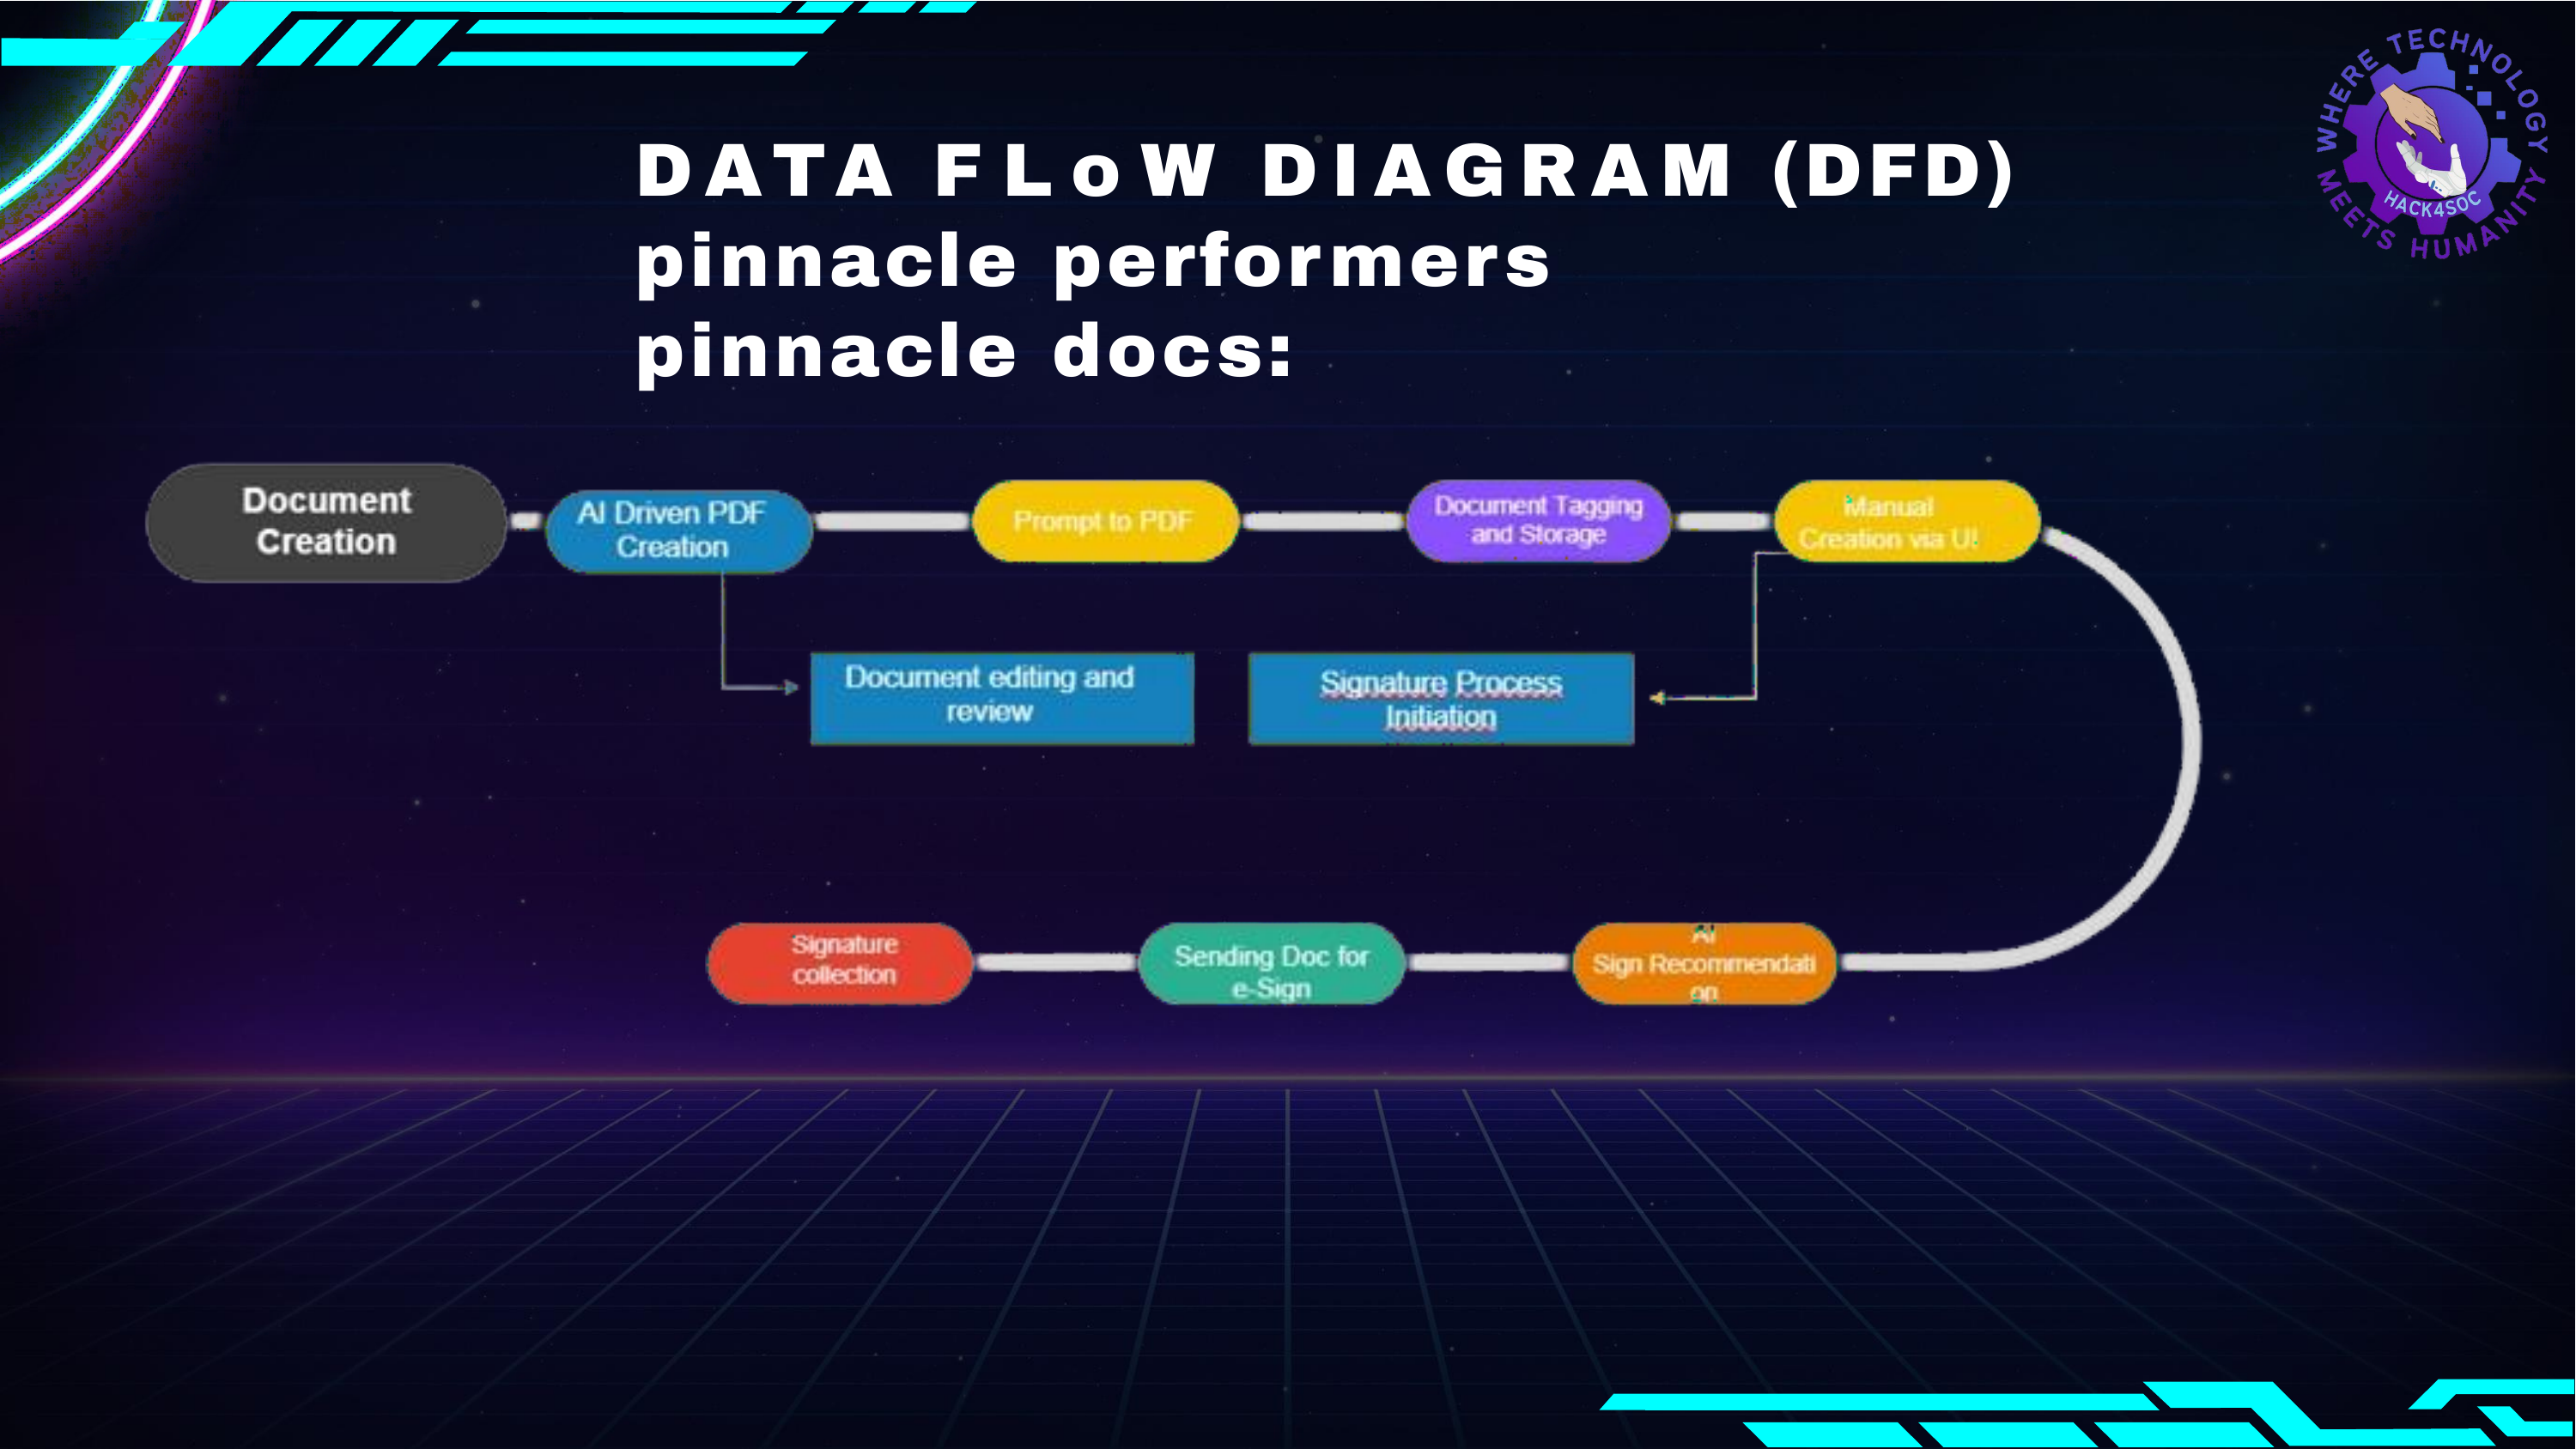

# DATA FLoW DIAGRAM (DFD) pinnacle performers pinnacle docs: